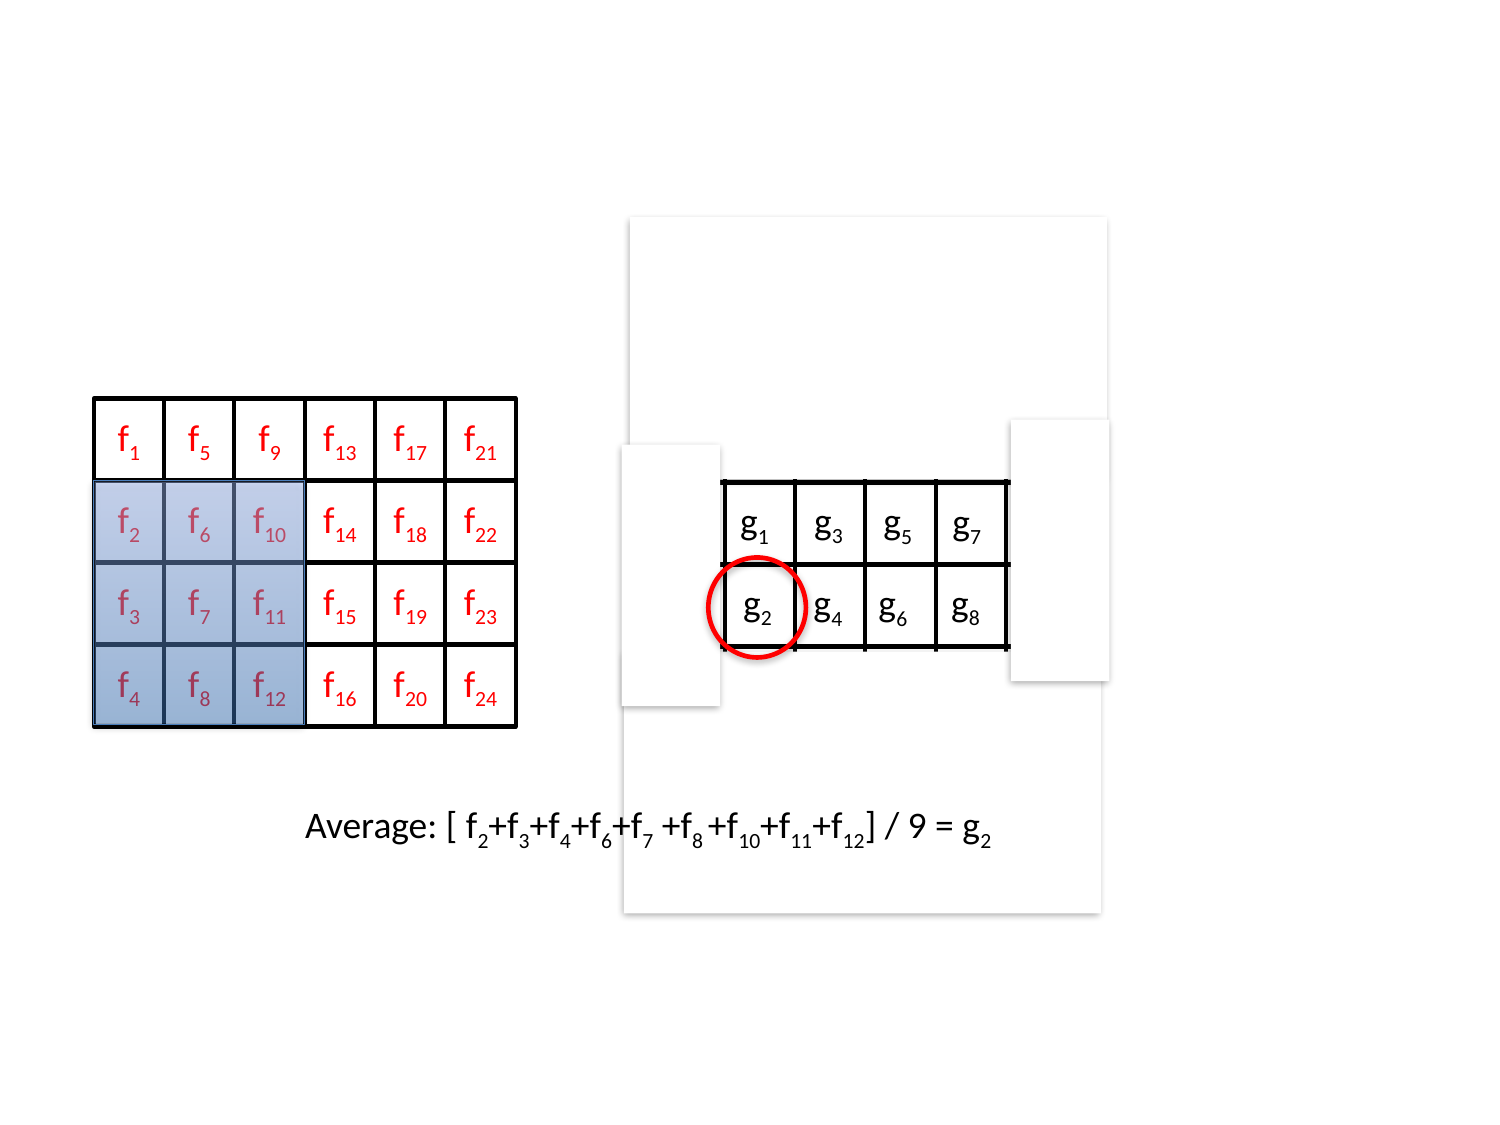

f1
f5
f9
f13
f17
f21

f2
f6
f10
f14
f18
f22

g3
g5
g1
g7

f3
f7
f11
f15
f19
f23

g8
g2
g4
g6
f4
f8
f12
f16
f20
f24

Average: [ f2+f3+f4+f6+f7 +f8 +f10+f11+f12] / 9 = g2